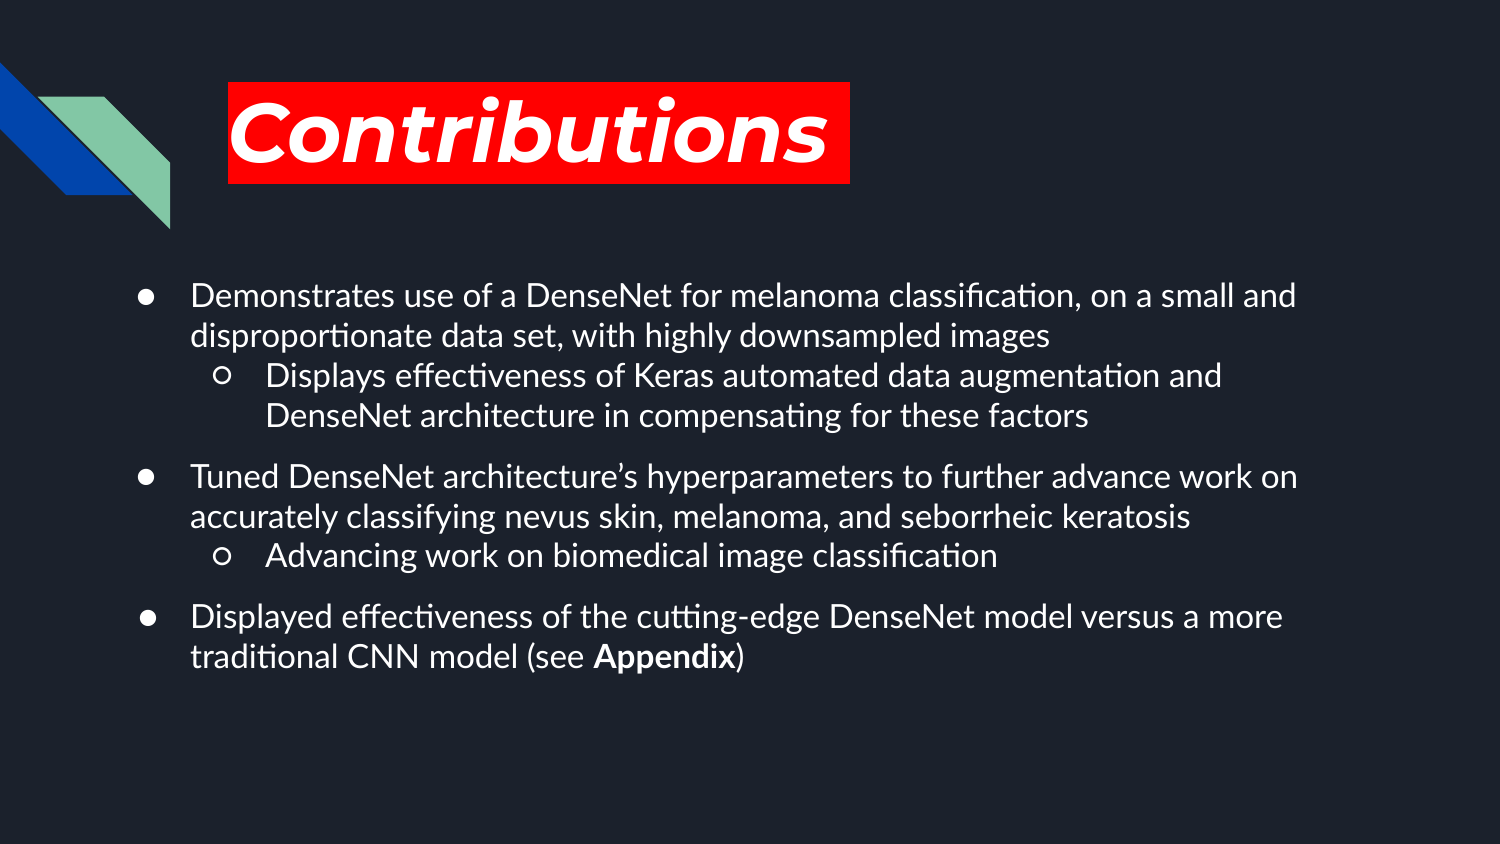

# Contributions.
Demonstrates use of a DenseNet for melanoma classification, on a small and disproportionate data set, with highly downsampled images
Displays effectiveness of Keras automated data augmentation and DenseNet architecture in compensating for these factors
Tuned DenseNet architecture’s hyperparameters to further advance work on accurately classifying nevus skin, melanoma, and seborrheic keratosis
Advancing work on biomedical image classification
Displayed effectiveness of the cutting-edge DenseNet model versus a more traditional CNN model (see Appendix)